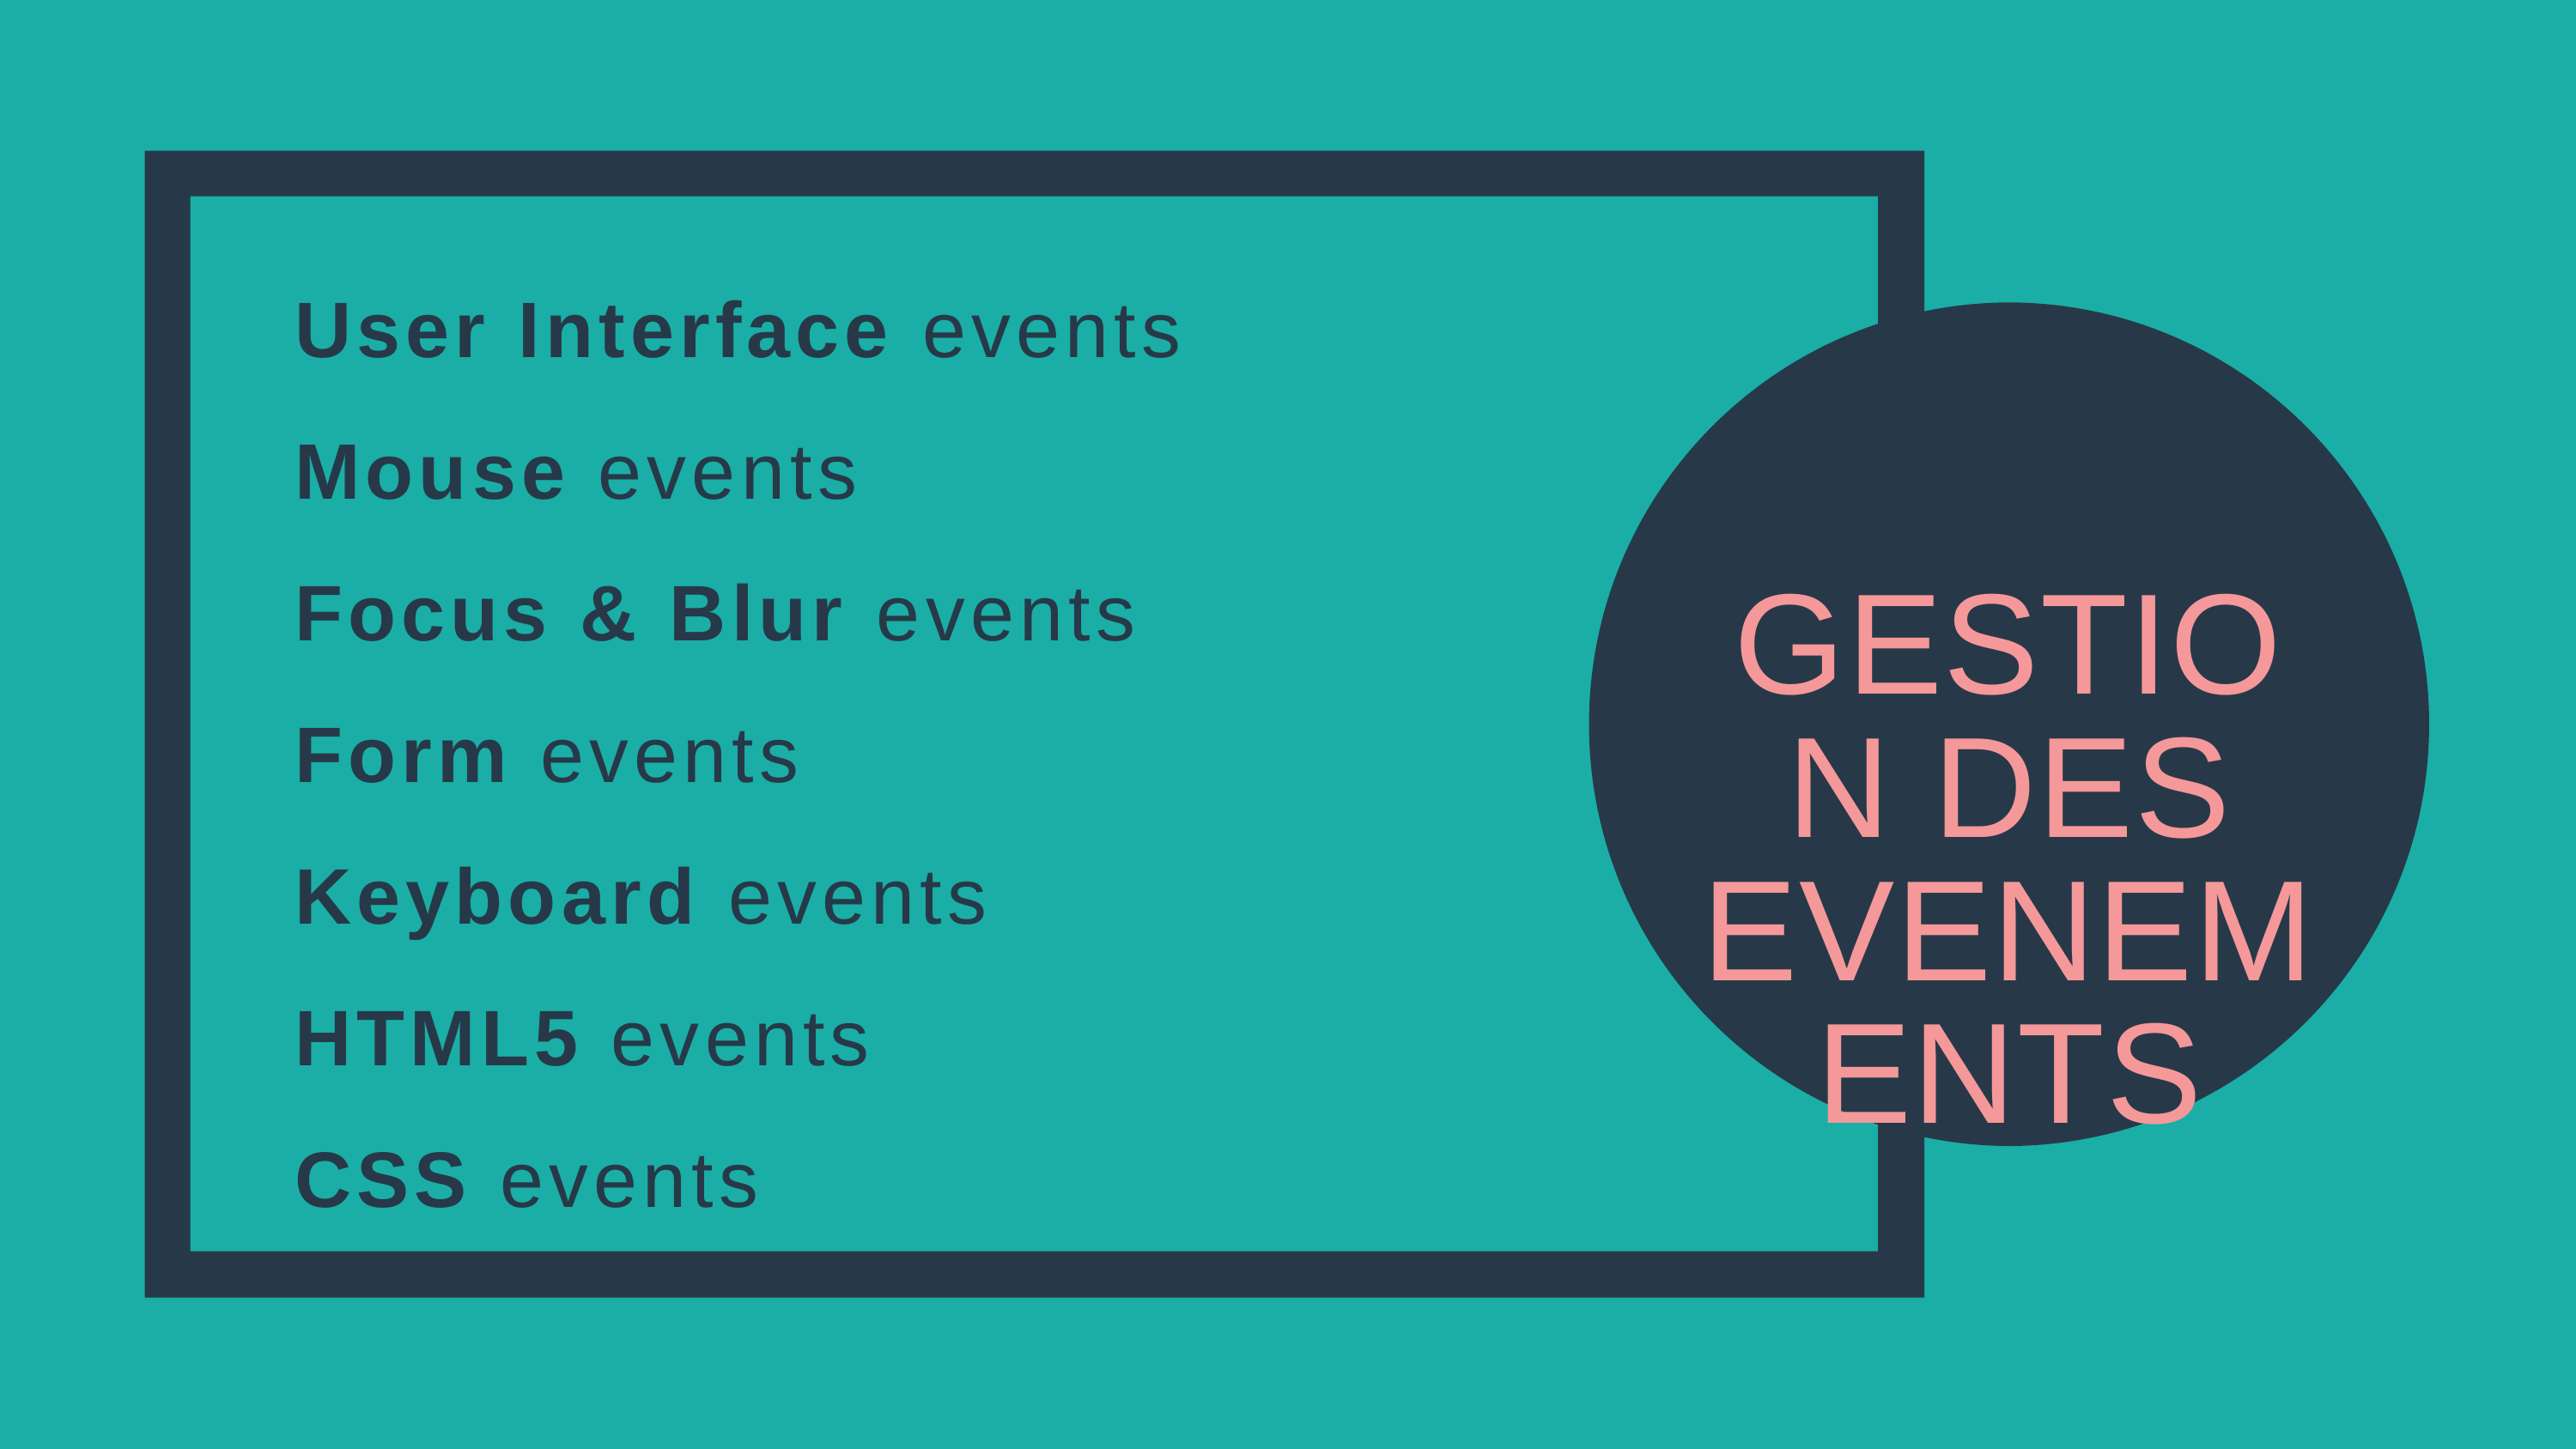

User Interface events
Mouse events
Focus & Blur events
Form events
Keyboard events
HTML5 events
CSS events

GESTION DES
EVENEMENTS